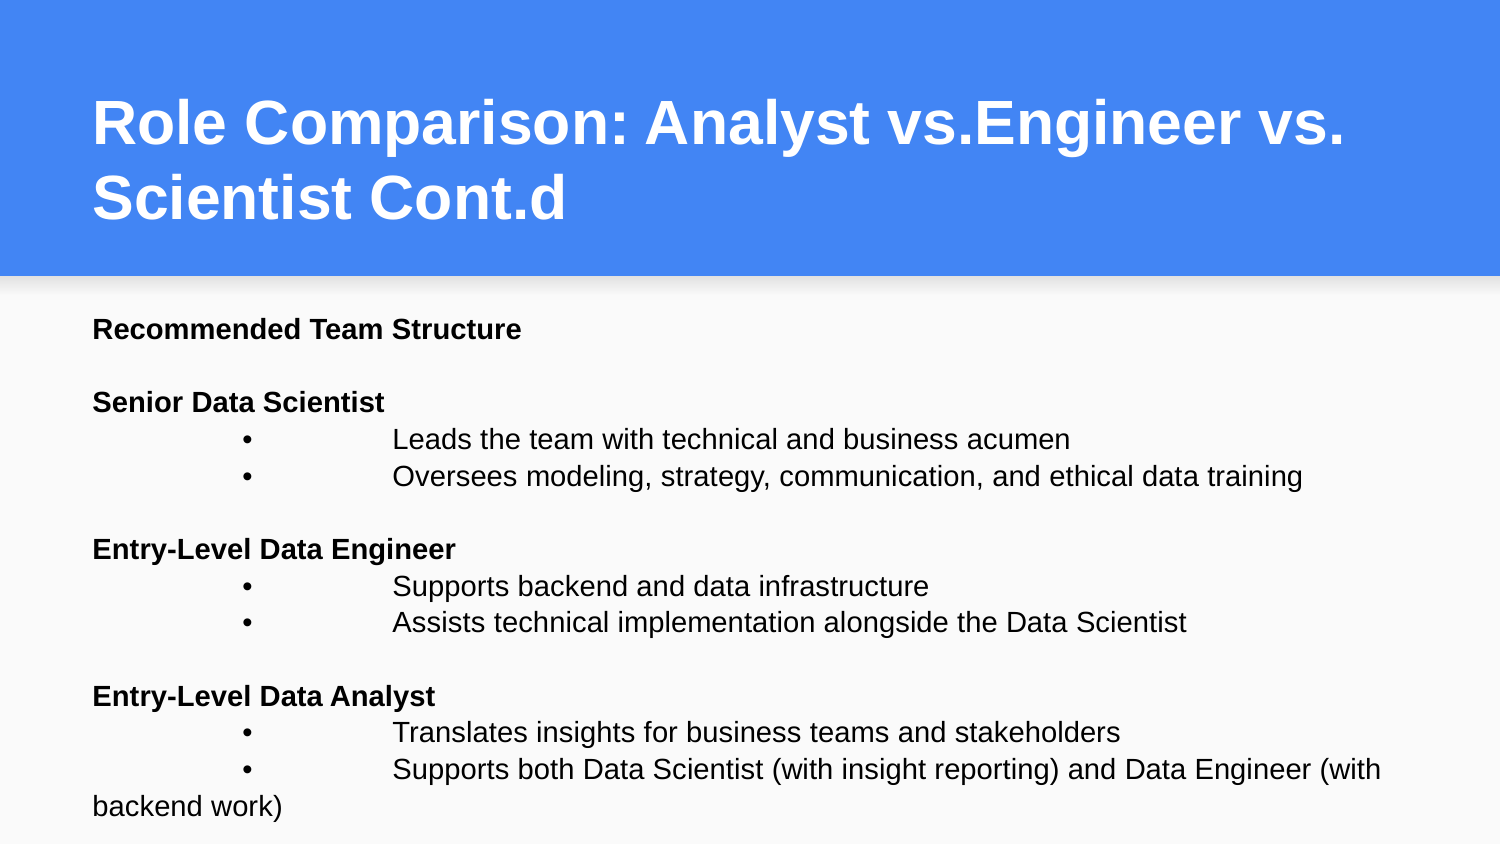

# Role Comparison: Analyst vs.Engineer vs. Scientist Cont.d
Recommended Team Structure

Senior Data Scientist
	•	Leads the team with technical and business acumen
	•	Oversees modeling, strategy, communication, and ethical data training

Entry-Level Data Engineer
	•	Supports backend and data infrastructure
	•	Assists technical implementation alongside the Data Scientist

Entry-Level Data Analyst
	•	Translates insights for business teams and stakeholders
	•	Supports both Data Scientist (with insight reporting) and Data Engineer (with backend work)